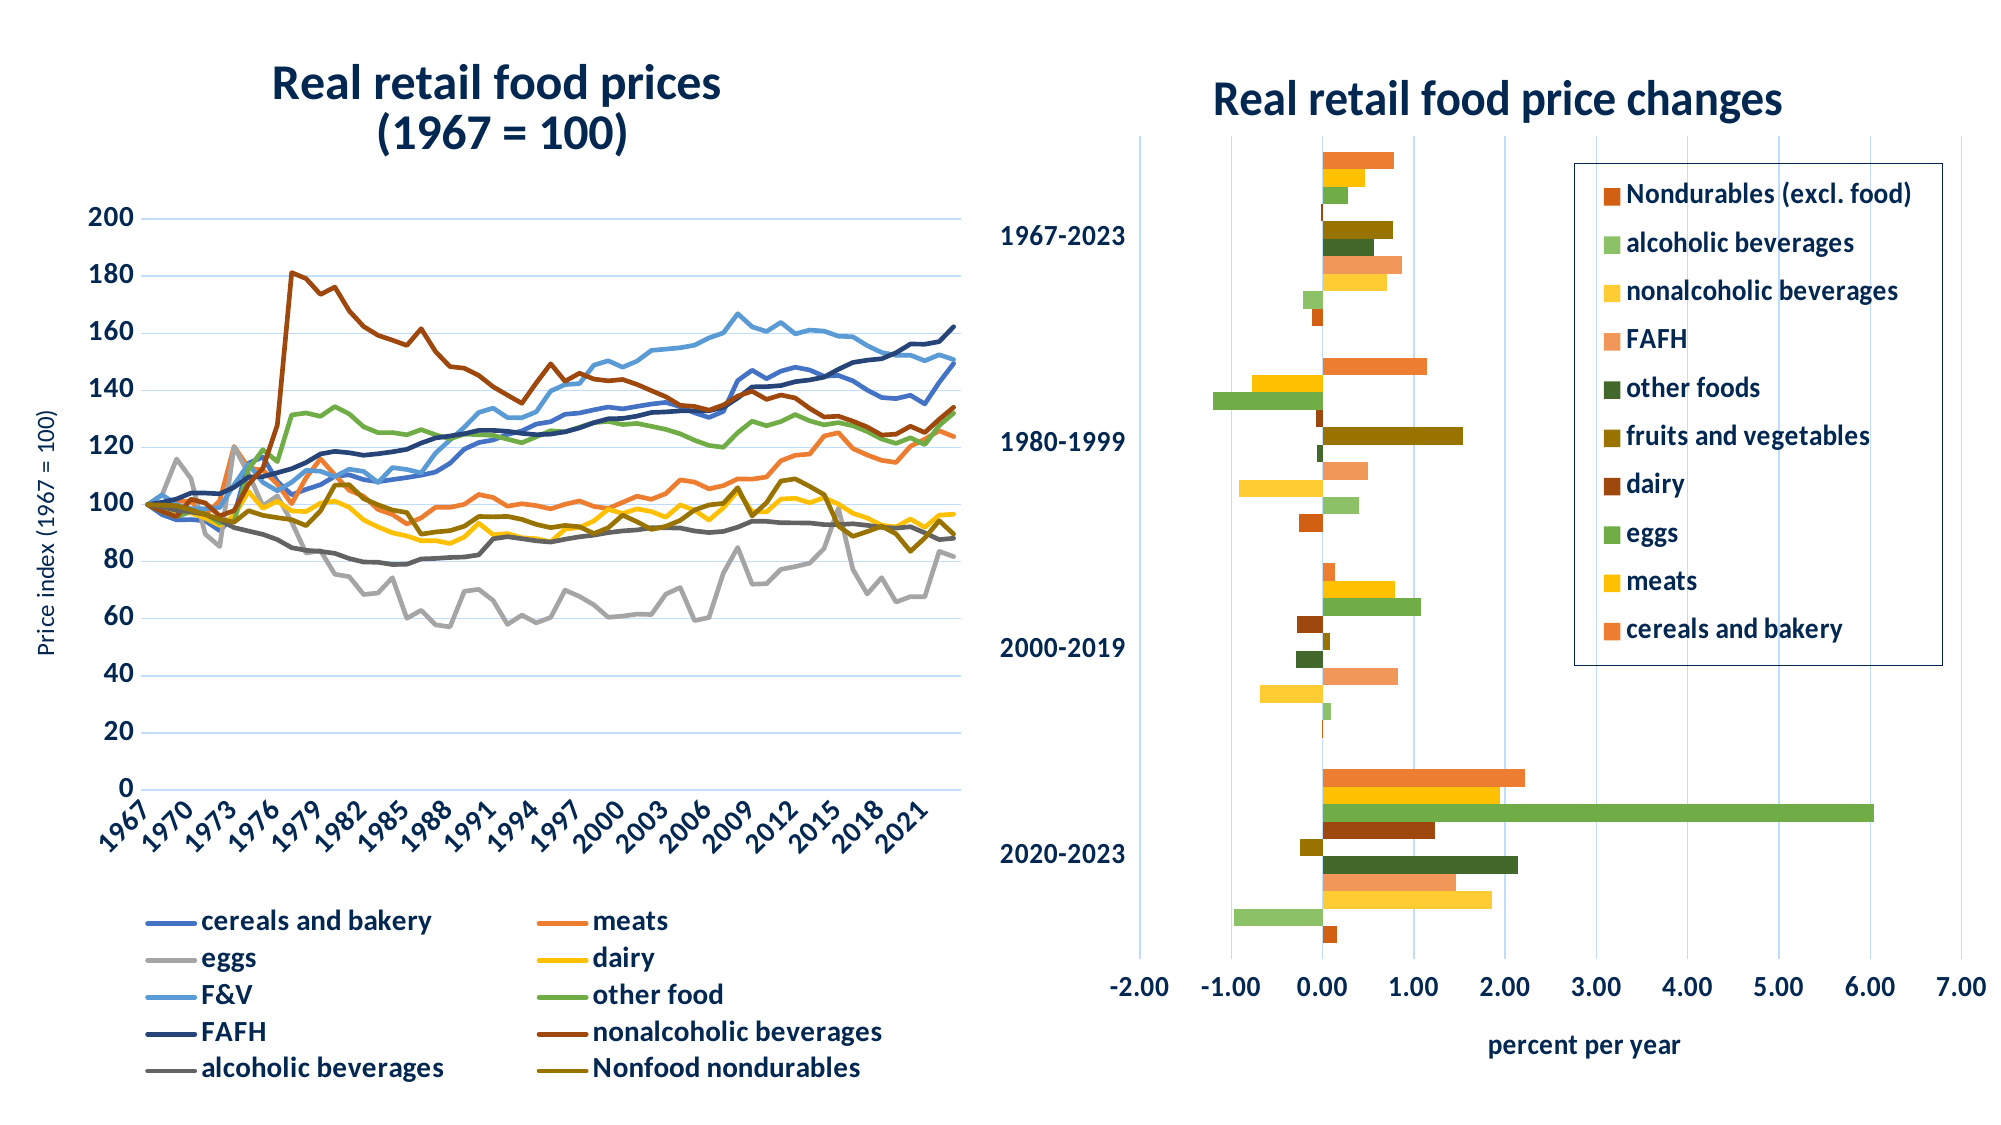

### Chart: Real retail food prices
(1967 = 100)

| Category |  |  |  |  |  |  |  |  |  |  |
|---|---|---|---|---|---|---|---|---|---|---|
| 1967 | 100.0 | 100.0 | 100.0 | 100.0 | 100.0 | 100.0 | 100.0 | 100.0 | 100.0 | 100.0 |
| 1968 | 96.47776419101558 | 97.97622408884496 | 103.44700780536063 | 99.03075765864332 | 103.40231369224804 | 97.55031702526493 | 100.81649666878727 | 97.57440772211011 | 99.22093110993737 | 99.8124922168259 |
| 1969 | 94.65901003705616 | 101.26339600127403 | 115.95399022085402 | 97.60365821860664 | 99.94368586358577 | 95.80076275663126 | 101.94813871439408 | 95.78590301368776 | 97.93470510911632 | 99.60884371046468 |
| 1970 | 94.7624798594459 | 101.08492221623932 | 109.13769096596549 | 97.04852890187729 | 98.58004024134097 | 97.51461318526275 | 104.04671066093152 | 101.88229885589834 | 97.51269682534532 | 98.14114343035551 |
| 1971 | 94.32513227806682 | 96.43205104029167 | 89.62321985025467 | 95.26109042051672 | 98.54188999484118 | 96.76117066841553 | 104.04626593302122 | 100.5469623091724 | 96.55080972383884 | 96.54405109957193 |
| 1972 | 90.87836580633159 | 101.376859126666 | 85.29835022238845 | 92.69593312245821 | 98.9746366339227 | 93.55851013789137 | 103.78016050956518 | 96.03308274794948 | 94.59465618523771 | 94.9009854310021 |
| 1973 | 96.10113302454046 | 120.34318128842467 | 120.29676333683612 | 96.14531745351726 | 106.91835696548233 | 94.08418170179405 | 106.07086240628654 | 97.8752047940635 | 91.94932030172043 | 93.84102165072717 |
| 1974 | 114.51369959609832 | 112.81381025010997 | 110.75908841685487 | 104.57228903824233 | 114.23067921122399 | 112.42119338160559 | 109.64098286980895 | 107.09529305213776 | 90.74258450600193 | 97.85721140629241 |
| 1975 | 116.67643884892087 | 112.06498994352903 | 99.55616196697814 | 98.70196043165468 | 107.76543089852441 | 119.24868023669801 | 109.81548946146597 | 112.75855679093087 | 89.57336113867527 | 96.2262287730791 |
| 1976 | 108.12854736166544 | 107.18328512404271 | 103.06617915045204 | 101.17491476304126 | 104.83656517069406 | 115.06828847677775 | 111.1534167221297 | 127.83775606141783 | 87.73508500182233 | 95.41861279506078 |
| 1977 | 103.45974387443728 | 100.30922780290604 | 93.91132122904477 | 97.79014991011813 | 107.83177245041654 | 131.3889312515448 | 112.56420133538778 | 181.2722203323128 | 84.90834152453819 | 94.71865722124095 |
| 1978 | 105.32215951491712 | 109.40812648202987 | 83.00576740791146 | 97.54285757130431 | 111.95759536040855 | 132.08751032166538 | 114.74345602714509 | 179.14896887694772 | 83.97534327114101 | 92.6272031517364 |
| 1979 | 106.96252463876719 | 116.03461496085737 | 83.90054441993439 | 100.50764331210189 | 111.68974014169251 | 130.91463985187468 | 117.74058321971472 | 173.61882463516355 | 83.60986903045293 | 97.76675304831144 |
| 1980 | 109.89117848759989 | 110.37425068339424 | 75.58628591692488 | 101.20073785273425 | 109.7940260750451 | 134.35827881491056 | 118.65922299079546 | 176.20328584744018 | 82.92310373730359 | 106.80625601816203 |
| 1981 | 110.44141874212619 | 104.98747386802614 | 74.74072343444801 | 99.06224331159942 | 112.39649980165562 | 131.76734188240022 | 118.14864321593888 | 167.83792967982123 | 81.10225789778151 | 106.94354130120416 |
| 1982 | 108.74970915396909 | 102.89689178014692 | 68.48427280055202 | 94.6404204637339 | 111.61105378636358 | 127.24037129680825 | 117.27376803334208 | 162.38668635574166 | 79.8524418787787 | 102.07205524927909 |
| 1983 | 108.01097003404323 | 98.32323912068192 | 69.00991711272 | 92.1780366756393 | 107.73481043290938 | 125.21112149114147 | 117.79940789219081 | 159.29641662733857 | 79.78168001926024 | 99.9219909763028 |
| 1984 | 108.7518730471059 | 96.52689612515172 | 74.37968977703557 | 90.12589055554429 | 112.96160877625145 | 125.22503450066024 | 118.47412135387208 | 157.60274191069652 | 78.9985935189184 | 98.08321703490242 |
| 1985 | 109.47446420428636 | 93.19517379344835 | 60.136921203480945 | 89.0 | 112.29368903787508 | 124.44506177738974 | 119.3587933724645 | 155.75522668545923 | 79.1031809676557 | 97.22484821747443 |
| 1986 | 110.2982132504683 | 95.35608156605296 | 62.966798149267674 | 87.32853574803758 | 111.09357346700403 | 126.25993161949604 | 121.54134360548208 | 161.61175321043402 | 80.96772308314397 | 89.62482832026146 |
| 1987 | 111.41577675975722 | 99.08181526034197 | 57.84080284546249 | 87.36142112395076 | 118.0188149153407 | 124.44526563080709 | 123.3460497908056 | 153.56074334318018 | 81.1430607131222 | 90.40834325609038 |
| 1988 | 114.46352723026382 | 99.04789997310263 | 57.15256464263505 | 86.37730875509017 | 122.61264864340782 | 123.03406193973399 | 124.03188057920589 | 148.32927095688873 | 81.46988181029468 | 90.86983750872994 |
| 1989 | 119.43595680203336 | 100.09255418901522 | 69.62638902712555 | 88.63879996501356 | 127.10448575051045 | 124.6723558443629 | 124.83923981054788 | 147.77780428265865 | 81.63473776756337 | 92.42818949662428 |
| 1990 | 121.73460228033545 | 103.55388537295357 | 70.28557483054836 | 93.4965222156648 | 132.28388999403248 | 124.51235917293404 | 126.00170289883377 | 145.2609246134244 | 82.38449177106078 | 95.82299394362293 |
| 1991 | 122.63191879263533 | 102.47363127276682 | 66.39831120160031 | 89.43803213178929 | 133.79754244539762 | 124.24693954462941 | 125.99254404500672 | 141.2532930017843 | 88.01063279321035 | 95.7118053483585 |
| 1992 | 124.58734318994316 | 99.43908356169528 | 58.009371811136226 | 89.822129108393 | 130.48091387989646 | 122.91034891075572 | 125.6868866926159 | 138.3485014515043 | 88.76156995616724 | 95.85270386647446 |
| 1993 | 125.79826042016022 | 100.29275338431454 | 61.2700432608674 | 88.35600679191204 | 130.4111383090727 | 121.64791963269191 | 124.95696700526689 | 135.49848288608922 | 88.05933630063181 | 94.81663939921951 |
| 1994 | 128.20338098023666 | 99.63480647326129 | 58.55534155623672 | 88.04740787627358 | 132.50446163325188 | 123.76072942718297 | 124.48184180401347 | 142.62298415797287 | 87.31431344261678 | 93.05280063965307 |
| 1995 | 129.0365987294842 | 98.50352840902977 | 60.46353805623568 | 86.9591120273682 | 139.7720088214419 | 125.86704812547231 | 124.68635909848209 | 149.33128688786826 | 86.87556697270959 | 91.92220106069958 |
| 1996 | 131.63503591683727 | 100.12137078633255 | 70.02042459688724 | 91.37665409893788 | 142.04915701453467 | 125.44858685527159 | 125.48617007694092 | 143.1957583327808 | 87.86429951395117 | 92.70996984953715 |
| 1997 | 132.0798113303585 | 101.2781416799253 | 67.81564990987825 | 91.97618618402078 | 142.37358933782357 | 127.11813776110397 | 126.83166984742498 | 146.0213116371178 | 88.71740200710144 | 92.23400970669643 |
| 1998 | 133.18645277817623 | 99.34637230379629 | 64.85876582333296 | 94.26747386585662 | 148.82638596325327 | 128.69279708649367 | 128.69797747298327 | 143.96608017452579 | 89.2945693060713 | 89.8540541474383 |
| 1999 | 134.1566664212619 | 98.62327909887361 | 60.50594852761354 | 98.37672090112642 | 150.37828817553475 | 129.16956776174996 | 130.05354136760408 | 143.34530717509443 | 90.17440982262312 | 91.87466718221626 |
| 2000 | 133.52476473661991 | 100.78081635380931 | 60.920675609134925 | 96.86041019223896 | 148.13299865141124 | 128.0360863705281 | 130.1765584075133 | 143.8227723890935 | 90.77480881372522 | 96.30781632752388 |
| 2001 | 134.3976600322754 | 102.93425763649088 | 61.61134915776826 | 98.49933768154922 | 150.25121678967832 | 128.43462392162837 | 131.00024146411465 | 142.08365061511913 | 91.11275122423996 | 93.99465502185953 |
| 2002 | 135.21014523799323 | 101.85919054748788 | 61.469622512895484 | 97.57324041581141 | 154.01906707077865 | 127.42112352969227 | 132.2604547813216 | 139.9104848009039 | 91.87084319854242 | 91.29858620310365 |
| 2003 | 135.80654525010274 | 103.86532162414936 | 68.61038991538003 | 95.57017310339454 | 154.45560226616251 | 126.35271804980579 | 132.463820295651 | 137.79290600057814 | 91.8585385643931 | 92.36918293136908 |
| 2004 | 134.33659969545693 | 108.65501516760376 | 70.93360237611171 | 99.8851309483162 | 154.93808995459287 | 124.78405179968668 | 132.81984910489436 | 134.760053861689 | 91.79424038028408 | 94.4565814260897 |
| 2005 | 132.15015738013292 | 107.89509299501047 | 59.346319920458946 | 98.03138947471678 | 155.84517029659023 | 122.53189960389874 | 132.83497789088491 | 134.38646464788013 | 90.76465705392192 | 98.1106237076398 |
| 2006 | 130.52771222083297 | 105.50831779027534 | 60.40756191708241 | 94.57738697053682 | 158.3852065837531 | 120.7169480468788 | 132.85895616222453 | 133.07470839556817 | 90.20682795207172 | 99.86658586001592 |
| 2007 | 132.6423627985746 | 106.64555388939883 | 75.96449352886701 | 98.86919391075752 | 160.13848417433866 | 120.07904010619337 | 134.06299160361823 | 134.86612723690163 | 90.59533410126748 | 100.43782298852071 |
| 2008 | 143.46168276611547 | 109.01134833576025 | 84.99134910973835 | 104.78205117425834 | 166.8643325247236 | 125.21352542978738 | 137.32642665444172 | 138.0192106114981 | 92.08445627350507 | 105.91667447993716 |
| 2009 | 147.07400870303405 | 108.9038871946407 | 72.07359648088989 | 97.51538374023217 | 162.28155133542685 | 129.2123231022363 | 141.23039258059774 | 139.7347574132659 | 94.19393502319204 | 96.0208219721883 |
| 2010 | 144.08989689212885 | 109.66464756850469 | 72.26100551544262 | 97.43625560625671 | 160.63476612546143 | 127.59708456755448 | 141.31109475107587 | 136.8446733039066 | 94.13397191023986 | 100.67655219438663 |
| 2011 | 146.7367625357114 | 115.35089418062367 | 77.28414756559587 | 101.93532222538015 | 163.83647383022117 | 129.09589850116402 | 141.69229131292232 | 138.38319654860797 | 93.6332573911146 | 108.25624048164491 |
| 2012 | 148.1325417180877 | 117.28684499155048 | 78.26751656008307 | 102.19978832430112 | 159.80370962796243 | 131.54242705206218 | 143.05969515791958 | 137.33184943510636 | 93.58969828280044 | 109.01836969992817 |
| 2013 | 147.13301888080684 | 117.70273258016523 | 79.46624244180296 | 100.62081971278134 | 161.1327988887264 | 129.3208491833179 | 143.66938066918533 | 133.68089983688637 | 93.5477556561934 | 106.37771591420528 |
| 2014 | 144.9655172750383 | 124.00617110581248 | 84.64523197101663 | 102.42478894639133 | 160.7589730758128 | 127.94318962351996 | 144.6460141698216 | 130.68404464170945 | 92.99797880362306 | 103.49932082793308 |
| 2015 | 145.22198900851802 | 125.1788002072397 | 98.79151947859081 | 100.18020659501008 | 158.97859880514324 | 128.71943797462458 | 147.41406418561738 | 130.94844714385178 | 93.00663183464889 | 92.47819602800409 |
| 2016 | 143.35754441209104 | 119.64973565117951 | 77.2611268028374 | 96.95611043250784 | 158.787811569471 | 127.62258637974395 | 149.7858980033876 | 129.22952443436765 | 93.28327430362141 | 88.88108431648747 |
| 2017 | 140.09795217647059 | 117.37447997311827 | 68.67226019157087 | 95.31596287500001 | 155.6825096696697 | 125.58235648464165 | 150.58550345047925 | 127.17952437229438 | 92.73558894396552 | 90.54440325203251 |
| 2018 | 137.51624612481004 | 115.5100597462668 | 74.40440157748436 | 92.75567366630496 | 153.28125935126556 | 122.97737536119185 | 151.08284439903537 | 124.35261704141665 | 92.03093384863132 | 92.41463480867421 |
| 2019 | 137.12022188904024 | 114.76642804254924 | 65.83637596326955 | 92.16465005095763 | 152.30040002697876 | 121.44949105385172 | 153.17574889176623 | 124.66781838459977 | 91.74979921140019 | 89.75057943218461 |
| 2020 | 138.31086821097898 | 120.42447295440925 | 67.74358522683664 | 94.96896086581074 | 152.3520889580331 | 123.40591751050059 | 156.24789659477813 | 127.431281652052 | 92.2411199476841 | 83.63364564183404 |
| 2021 | 135.25740016257294 | 122.93641703469793 | 67.67848384005156 | 92.03818800867411 | 150.39254720227927 | 121.00885304035387 | 156.18379757187571 | 125.22645166857738 | 90.11118707208644 | 88.31470261932076 |
| 2022 | 142.8178121763654 | 125.8645017326272 | 83.61256808128024 | 96.29900638281643 | 152.48864122698816 | 127.72640442486858 | 157.0809990123641 | 129.87348789140728 | 87.75136543151167 | 94.36606042579632 |
| 2023 | 149.4100803601969 | 123.82305837923582 | 81.78082779590035 | 96.6205626753249 | 150.78792633792517 | 132.00357307651717 | 162.2925342596775 | 134.07671524754613 | 88.20291870198879 | 89.65706996629805 |

### Chart: Real retail food price changes

| Category | cereals and bakery | meats | eggs | dairy | fruits and vegetables | other foods | FAFH | nonalcoholic beverages | alcoholic beverages | Nondurables (excl. food) |
|---|---|---|---|---|---|---|---|---|---|---|
| 1967-2023 | 0.7781739474354125 | 0.4620041584540097 | 0.28337110914086966 | -0.011686200817310909 | 0.7733999328640736 | 0.5622032053720758 | 0.8728753978583841 | 0.7022617079632083 | -0.21282040981177655 | -0.11870572652249503 |
| 1980-1999 | 1.1465618251520402 | -0.7771897266914937 | -1.1991004434691226 | -0.0687689285987775 | 1.5345877806268455 | -0.05596862798950031 | 0.5010296255022336 | -0.9118377546872957 | 0.39443952549076966 | -0.25799169733158117 |
| 2000-2019 | 0.13426374637722163 | 0.7906971511110891 | 1.0824198921938604 | -0.27521906152604936 | 0.07837183749565788 | -0.29377866710652445 | 0.8247277895243903 | -0.685819160455167 | 0.0897714949813995 | -0.010043552809015121 |
| 2020-2023 | 2.2165360593142855 | 1.943952785872667 | 6.038460422896923 | 1.2300008151437862 | -0.2434528622452482 | 2.142114874875361 | 1.4642004355317821 | 1.8584394933842037 | -0.9694495341413703 | 0.1608810533503935 |